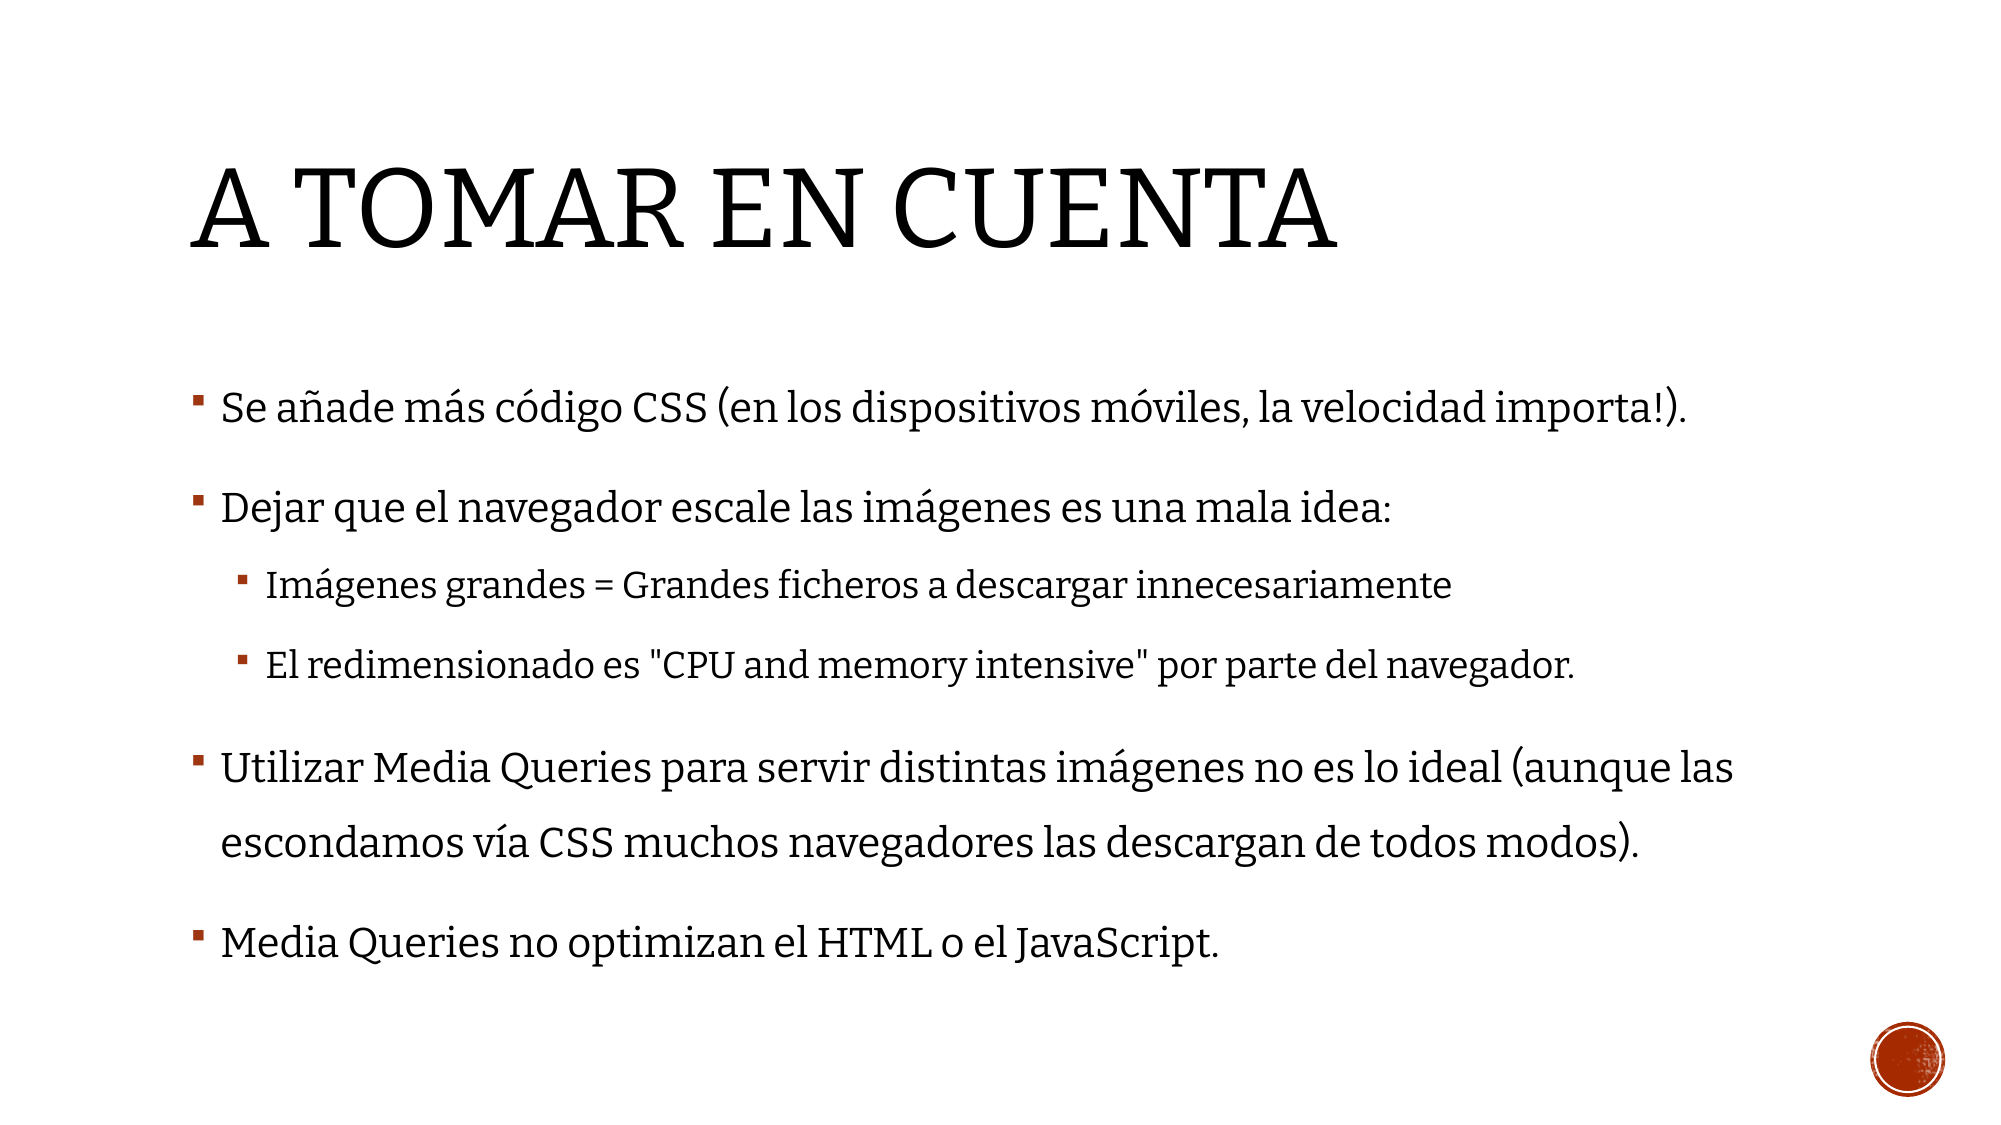

# A tomar en cuenta
Se añade más código CSS (en los dispositivos móviles, la velocidad importa!).
Dejar que el navegador escale las imágenes es una mala idea:
Imágenes grandes = Grandes ficheros a descargar innecesariamente
El redimensionado es "CPU and memory intensive" por parte del navegador.
Utilizar Media Queries para servir distintas imágenes no es lo ideal (aunque las escondamos vía CSS muchos navegadores las descargan de todos modos).
Media Queries no optimizan el HTML o el JavaScript.